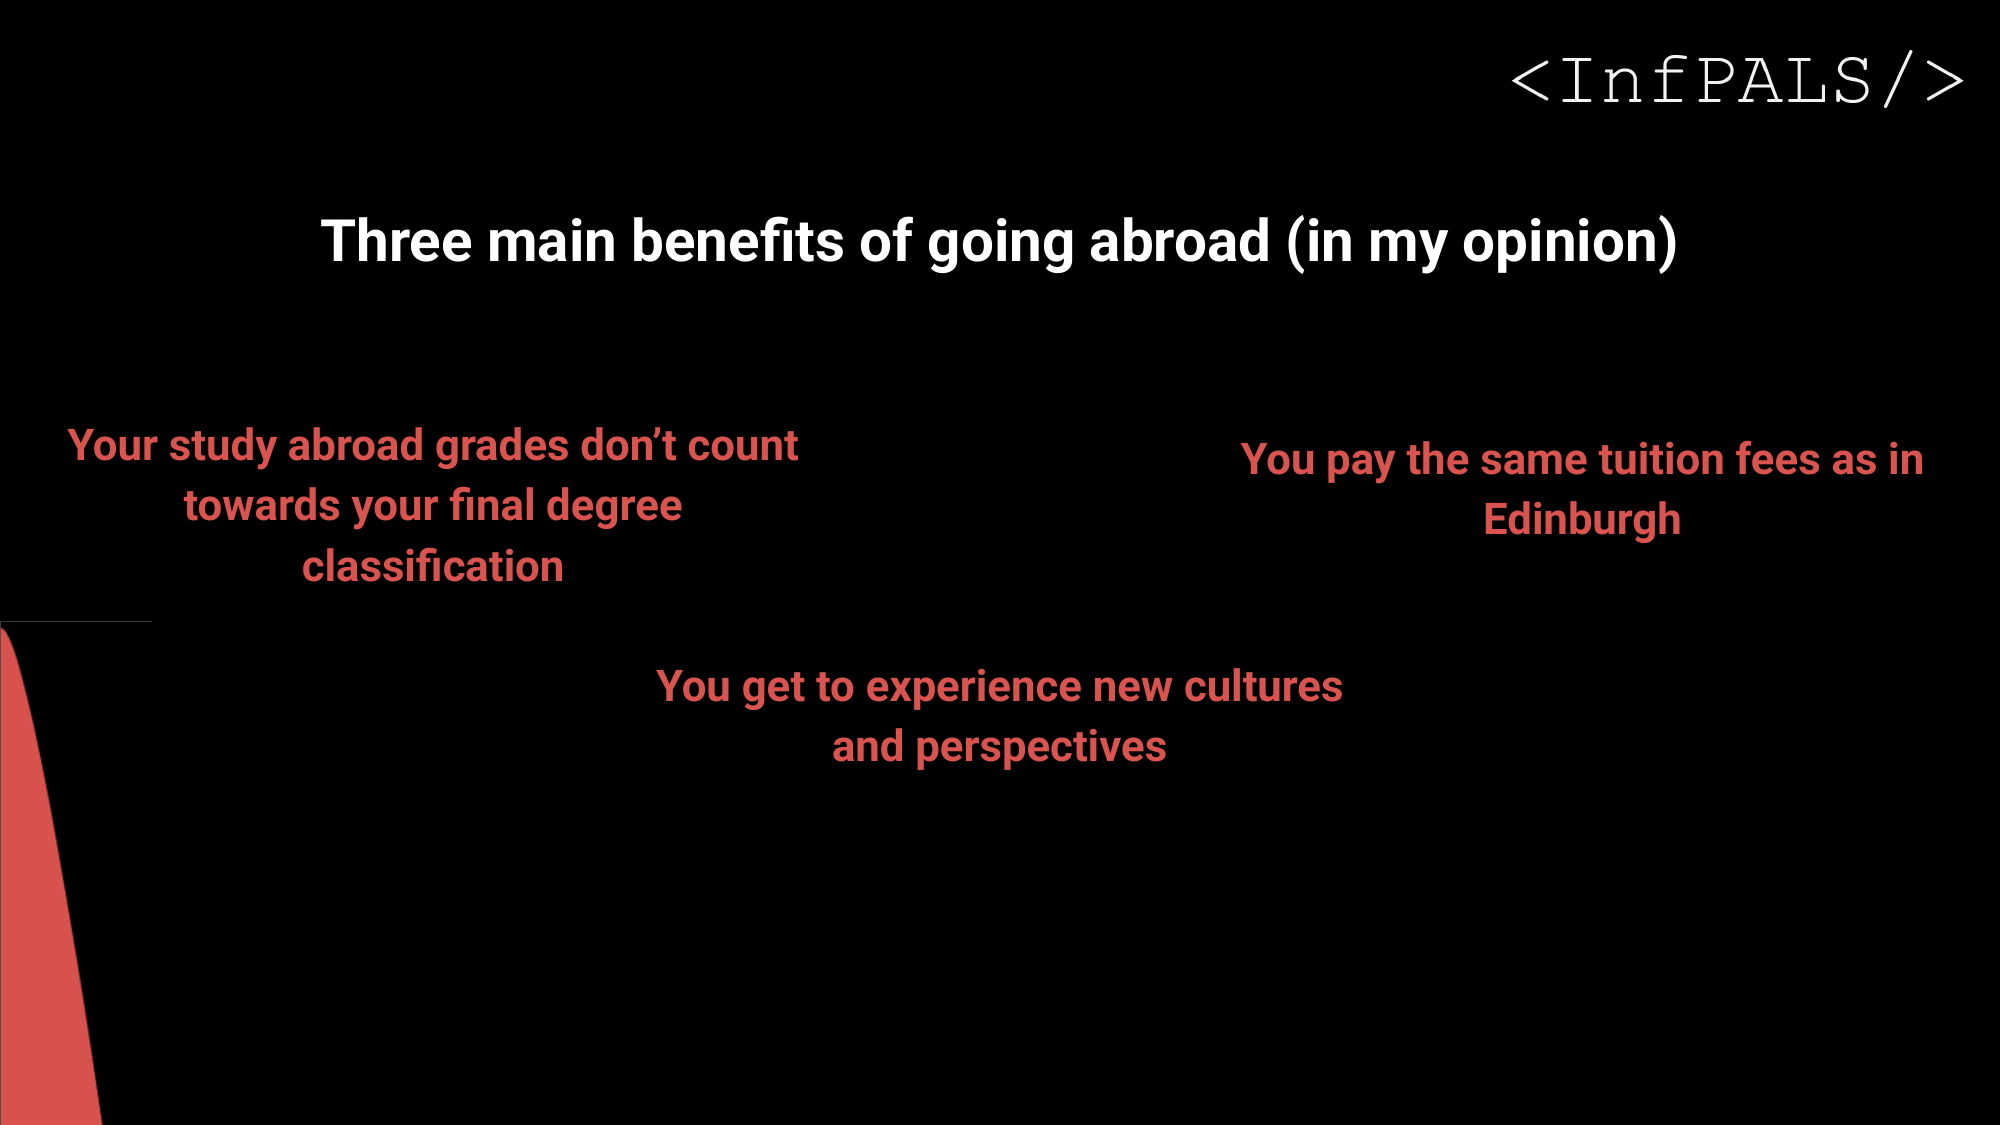

# Three main benefits of going abroad (in my opinion)
Your study abroad grades don’t count towards your final degree classification

You pay the same tuition fees as in Edinburgh

You get to experience new cultures and perspectives